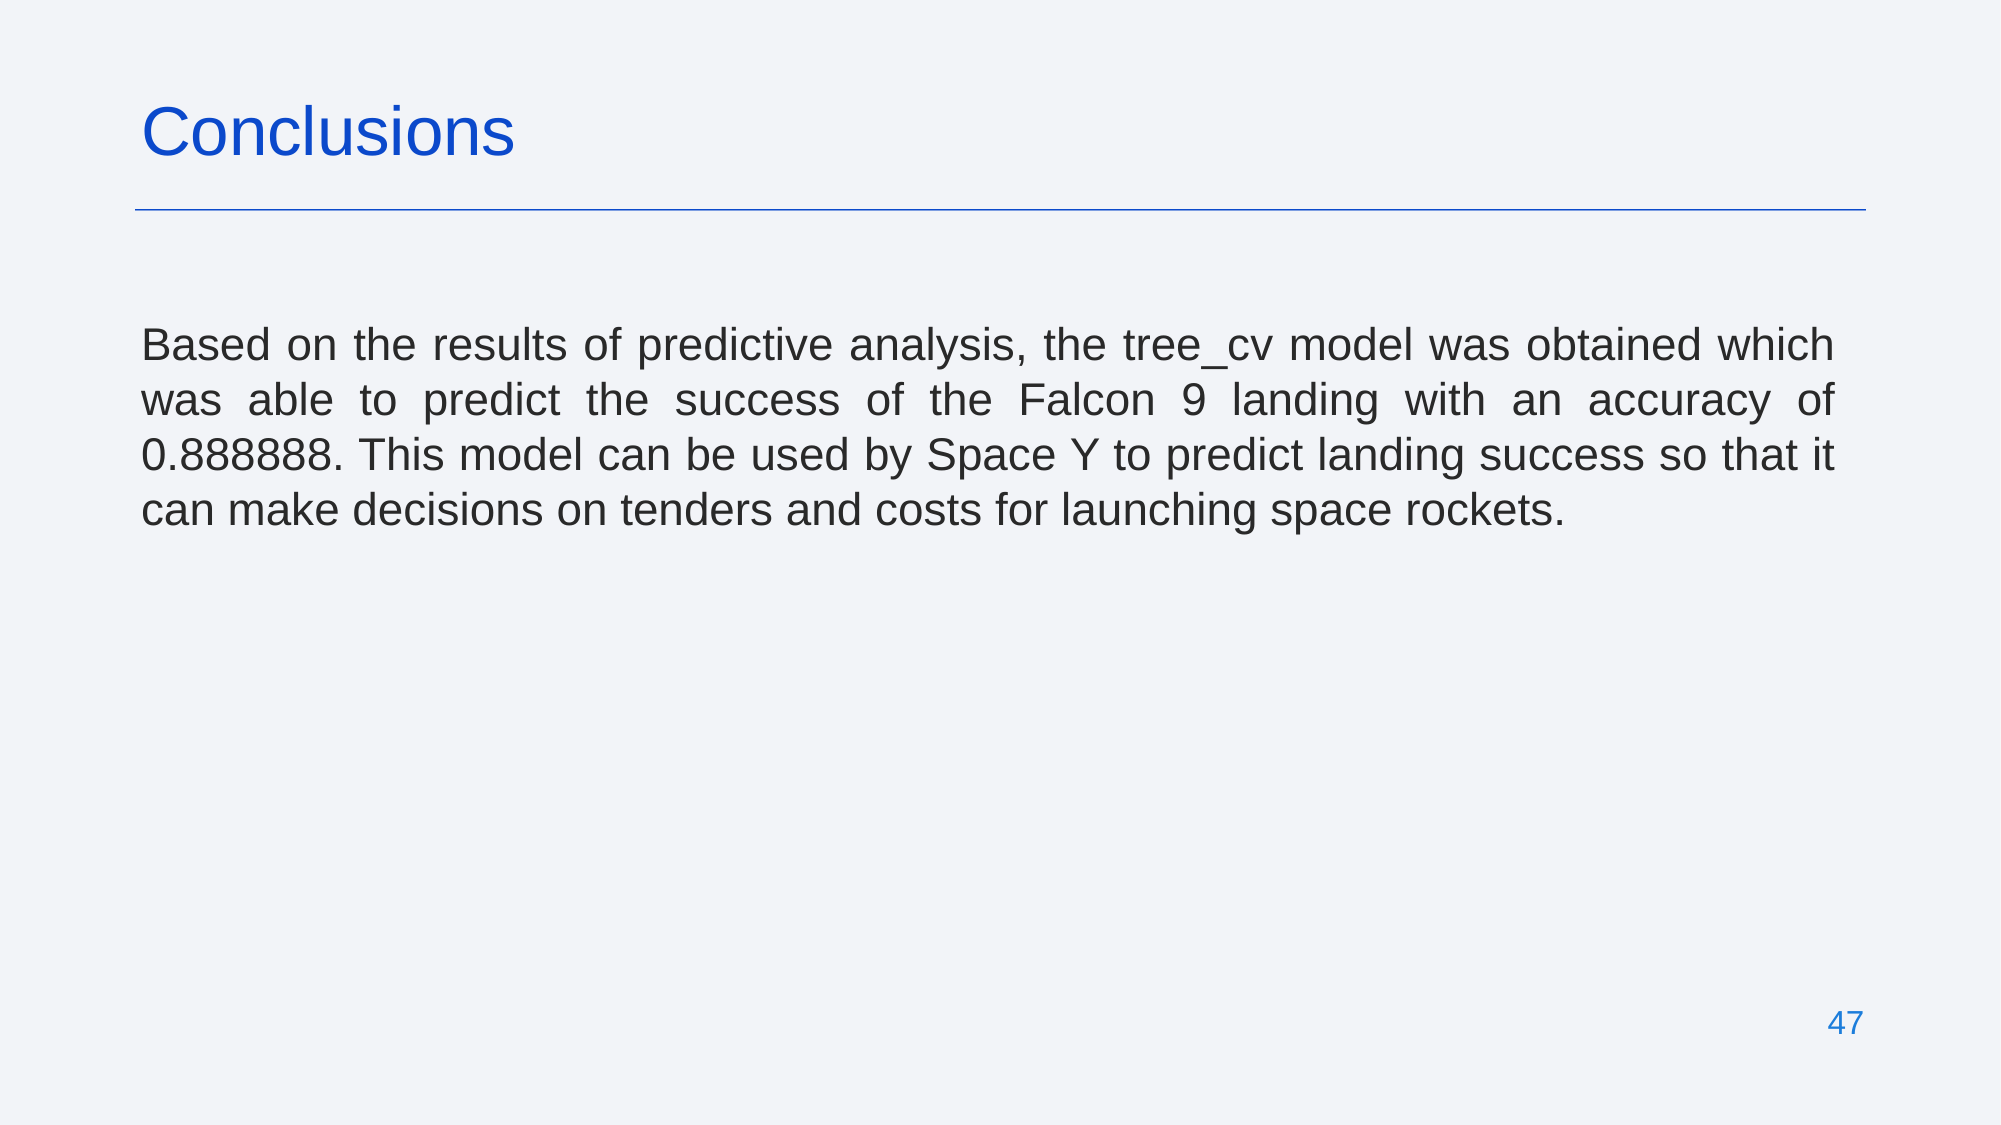

Conclusions
Based on the results of predictive analysis, the tree_cv model was obtained which was able to predict the success of the Falcon 9 landing with an accuracy of 0.888888. This model can be used by Space Y to predict landing success so that it can make decisions on tenders and costs for launching space rockets.
47